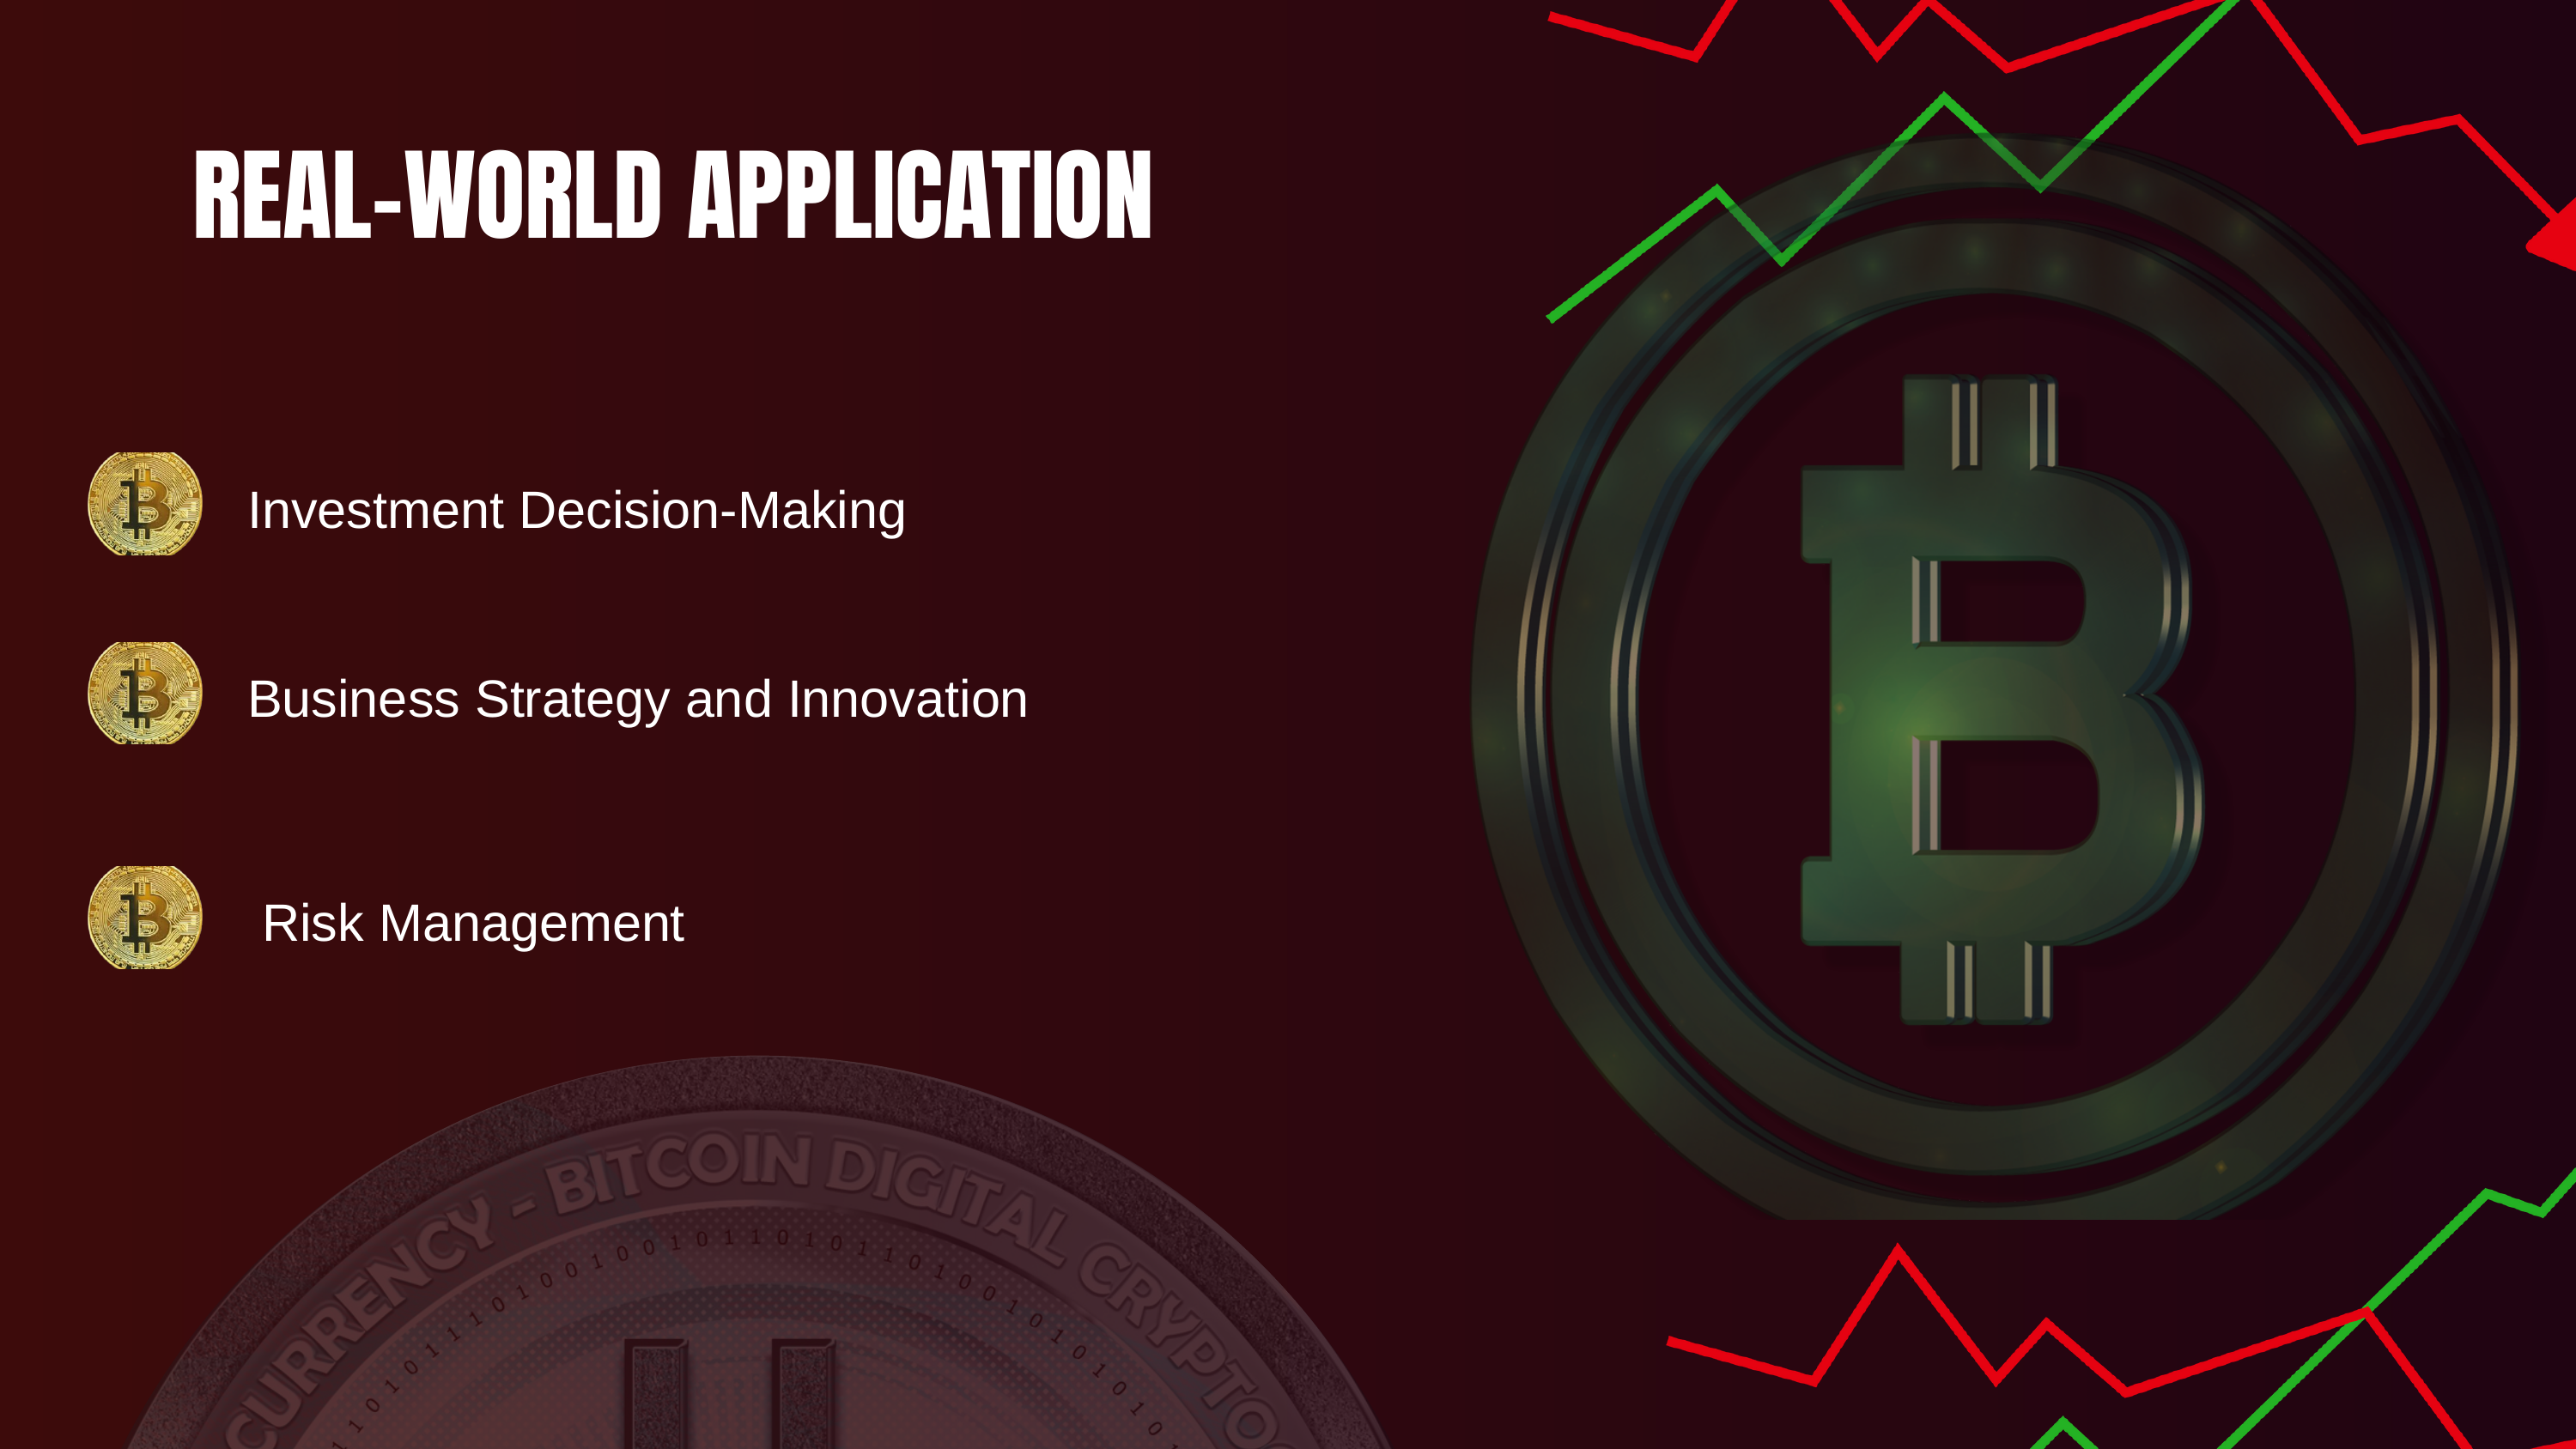

REAL-WORLD APPLICATION

Investment Decision-Making

Business Strategy and Innovation

 Risk Management